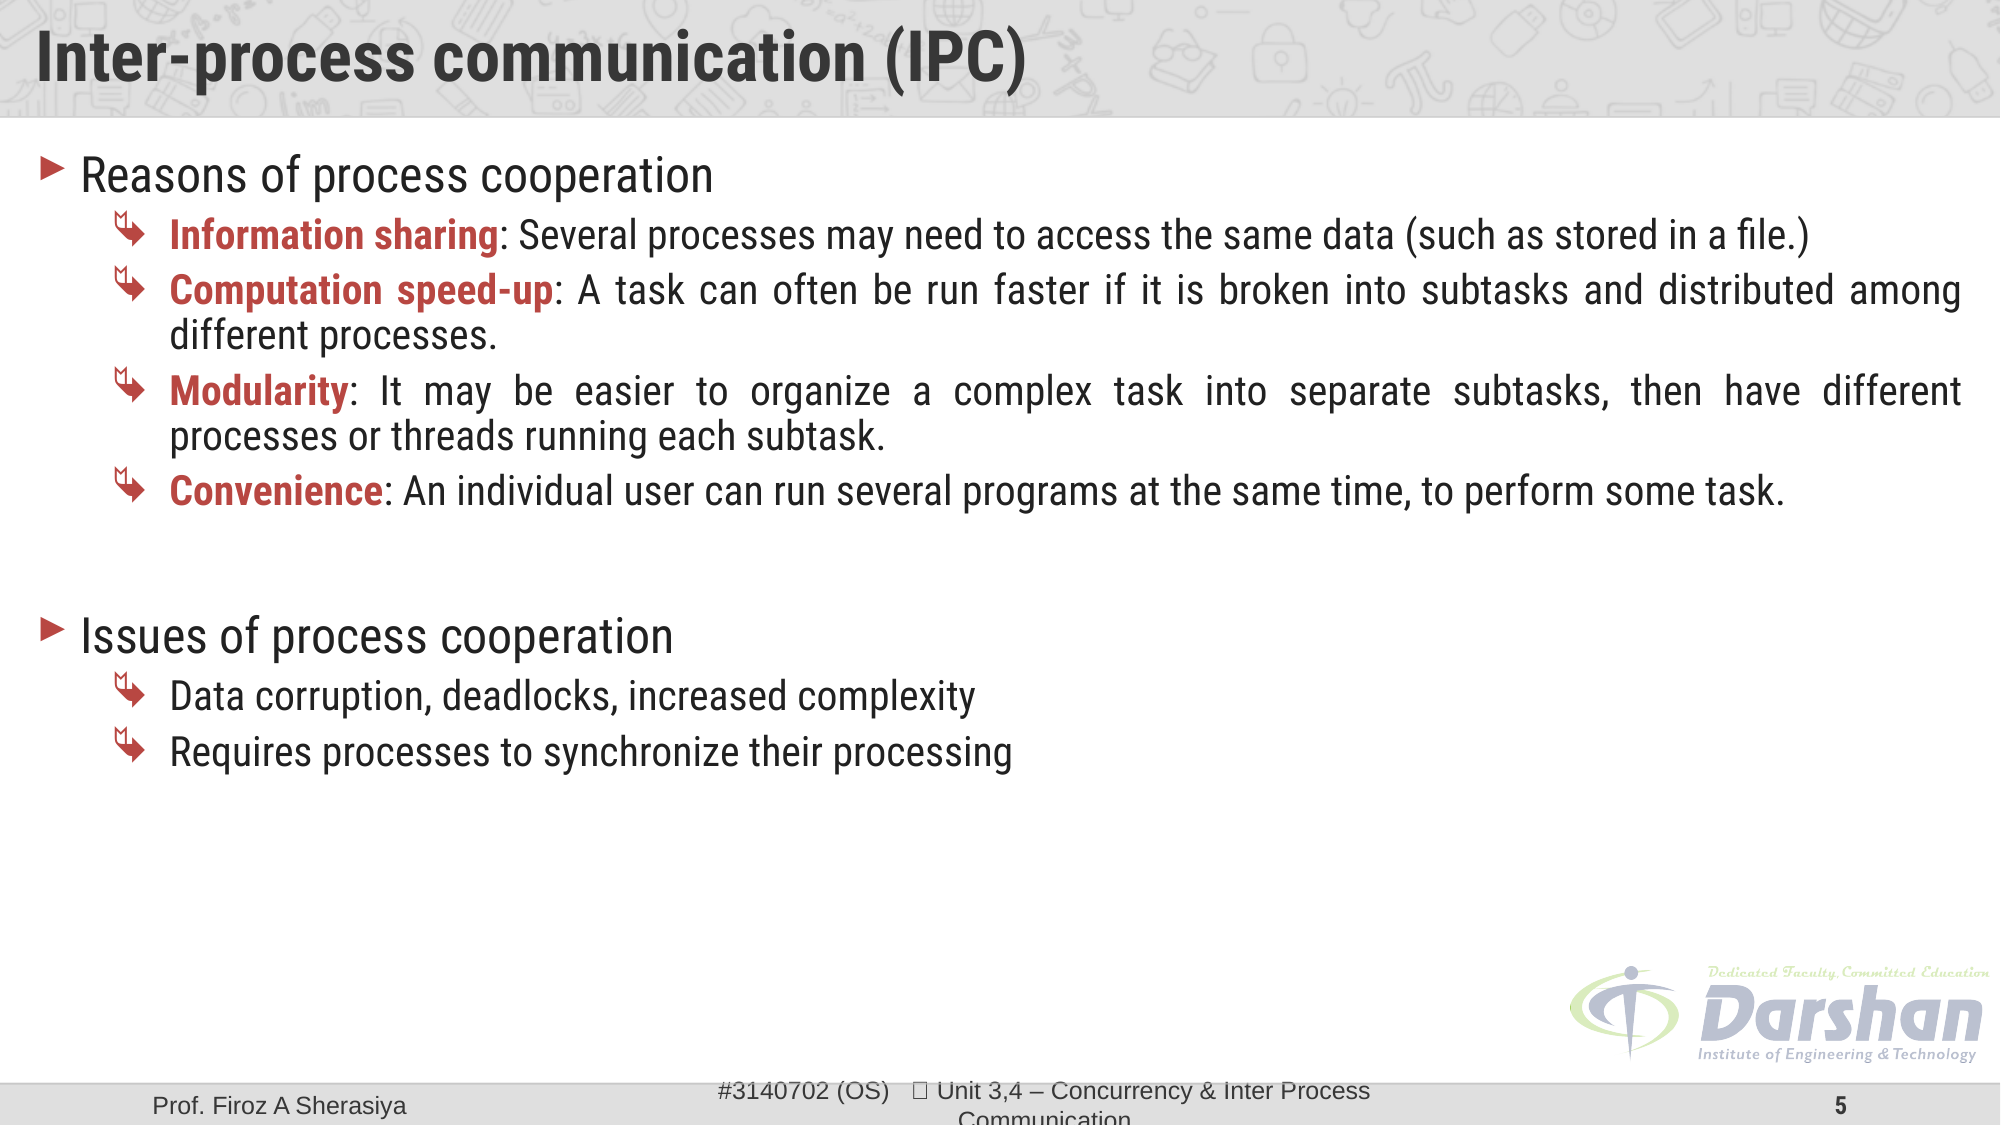

# Inter-process communication (IPC)
Reasons of process cooperation
Information sharing: Several processes may need to access the same data (such as stored in a file.)
Computation speed-up: A task can often be run faster if it is broken into subtasks and distributed among different processes.
Modularity: It may be easier to organize a complex task into separate subtasks, then have different processes or threads running each subtask.
Convenience: An individual user can run several programs at the same time, to perform some task.

Issues of process cooperation
Data corruption, deadlocks, increased complexity
Requires processes to synchronize their processing